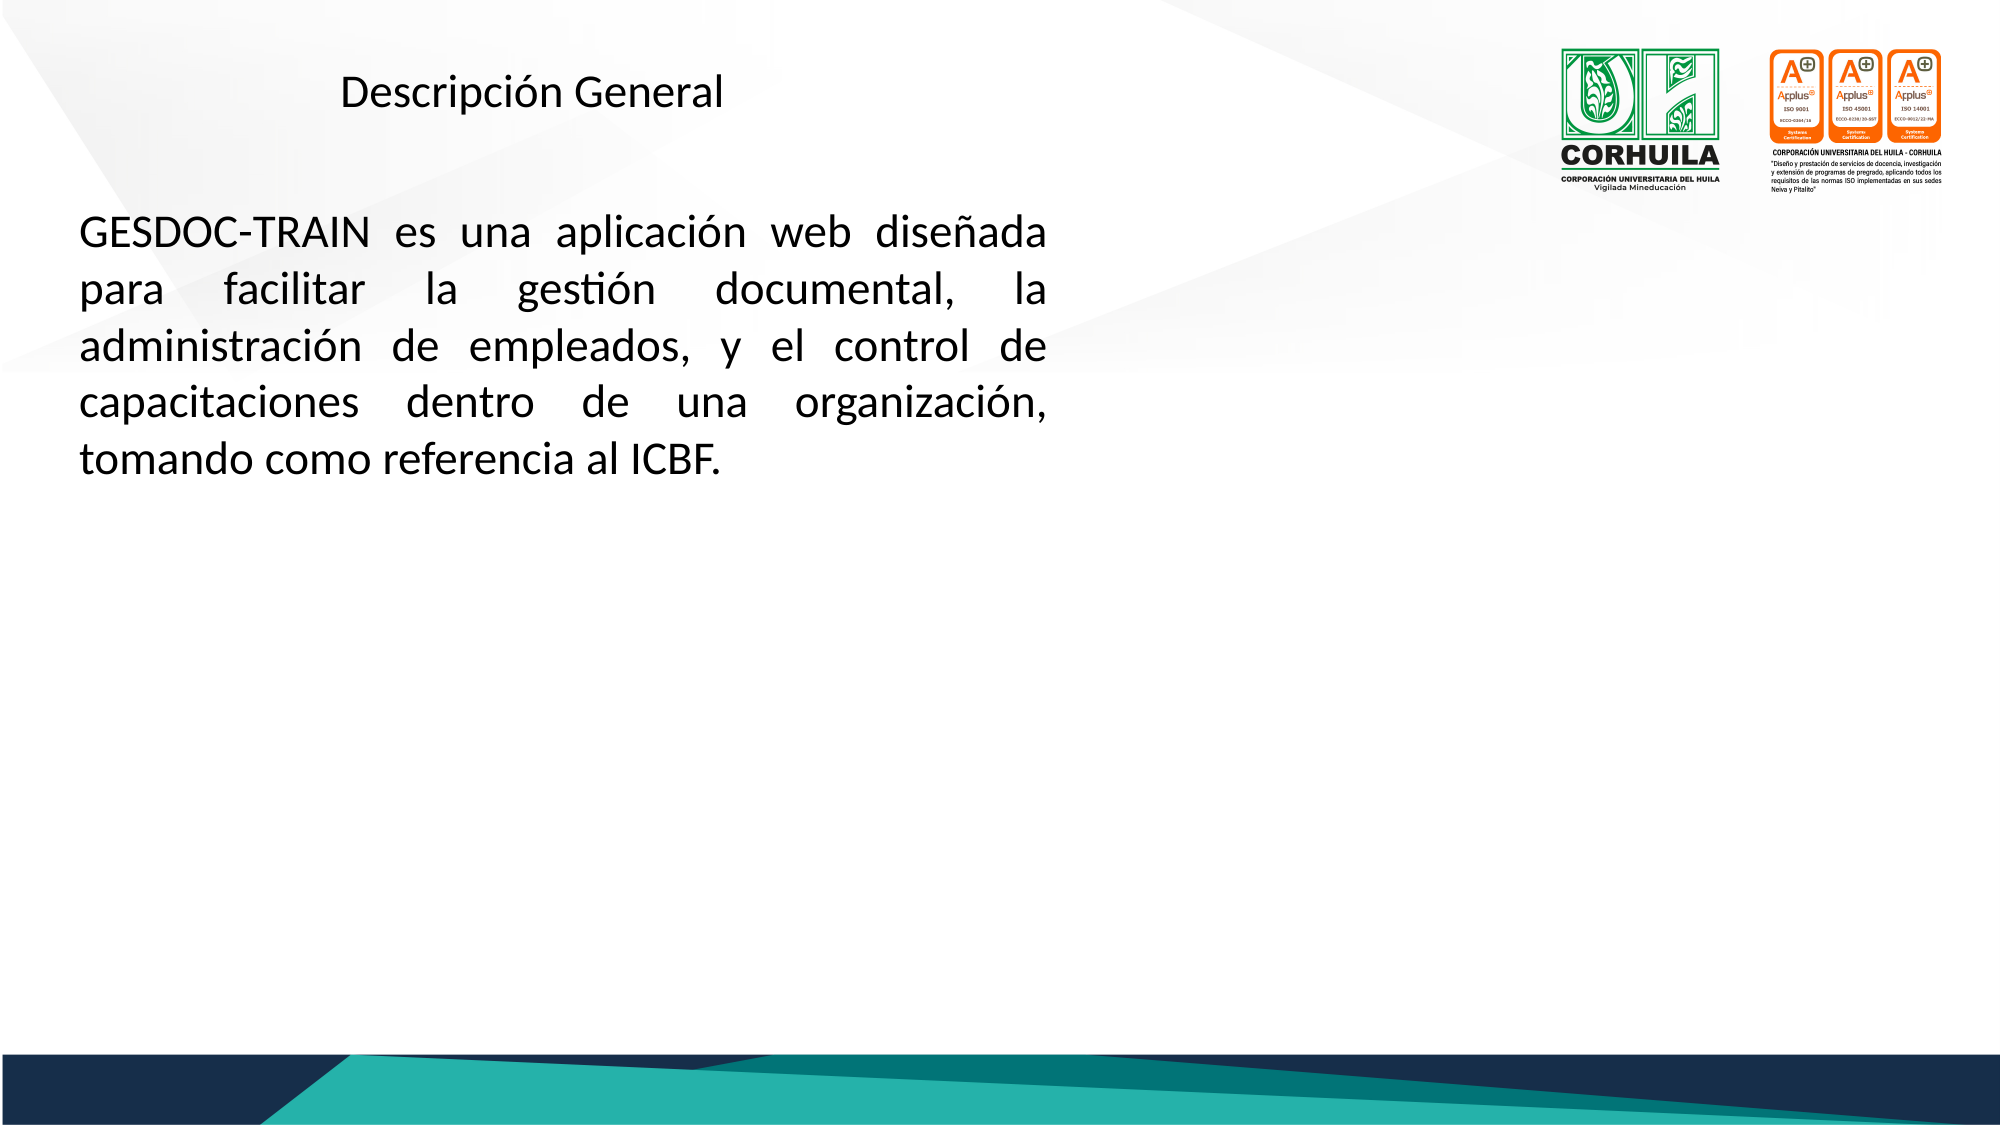

Descripción General
GESDOC-TRAIN es una aplicación web diseñada para facilitar la gestión documental, la administración de empleados, y el control de capacitaciones dentro de una organización, tomando como referencia al ICBF.